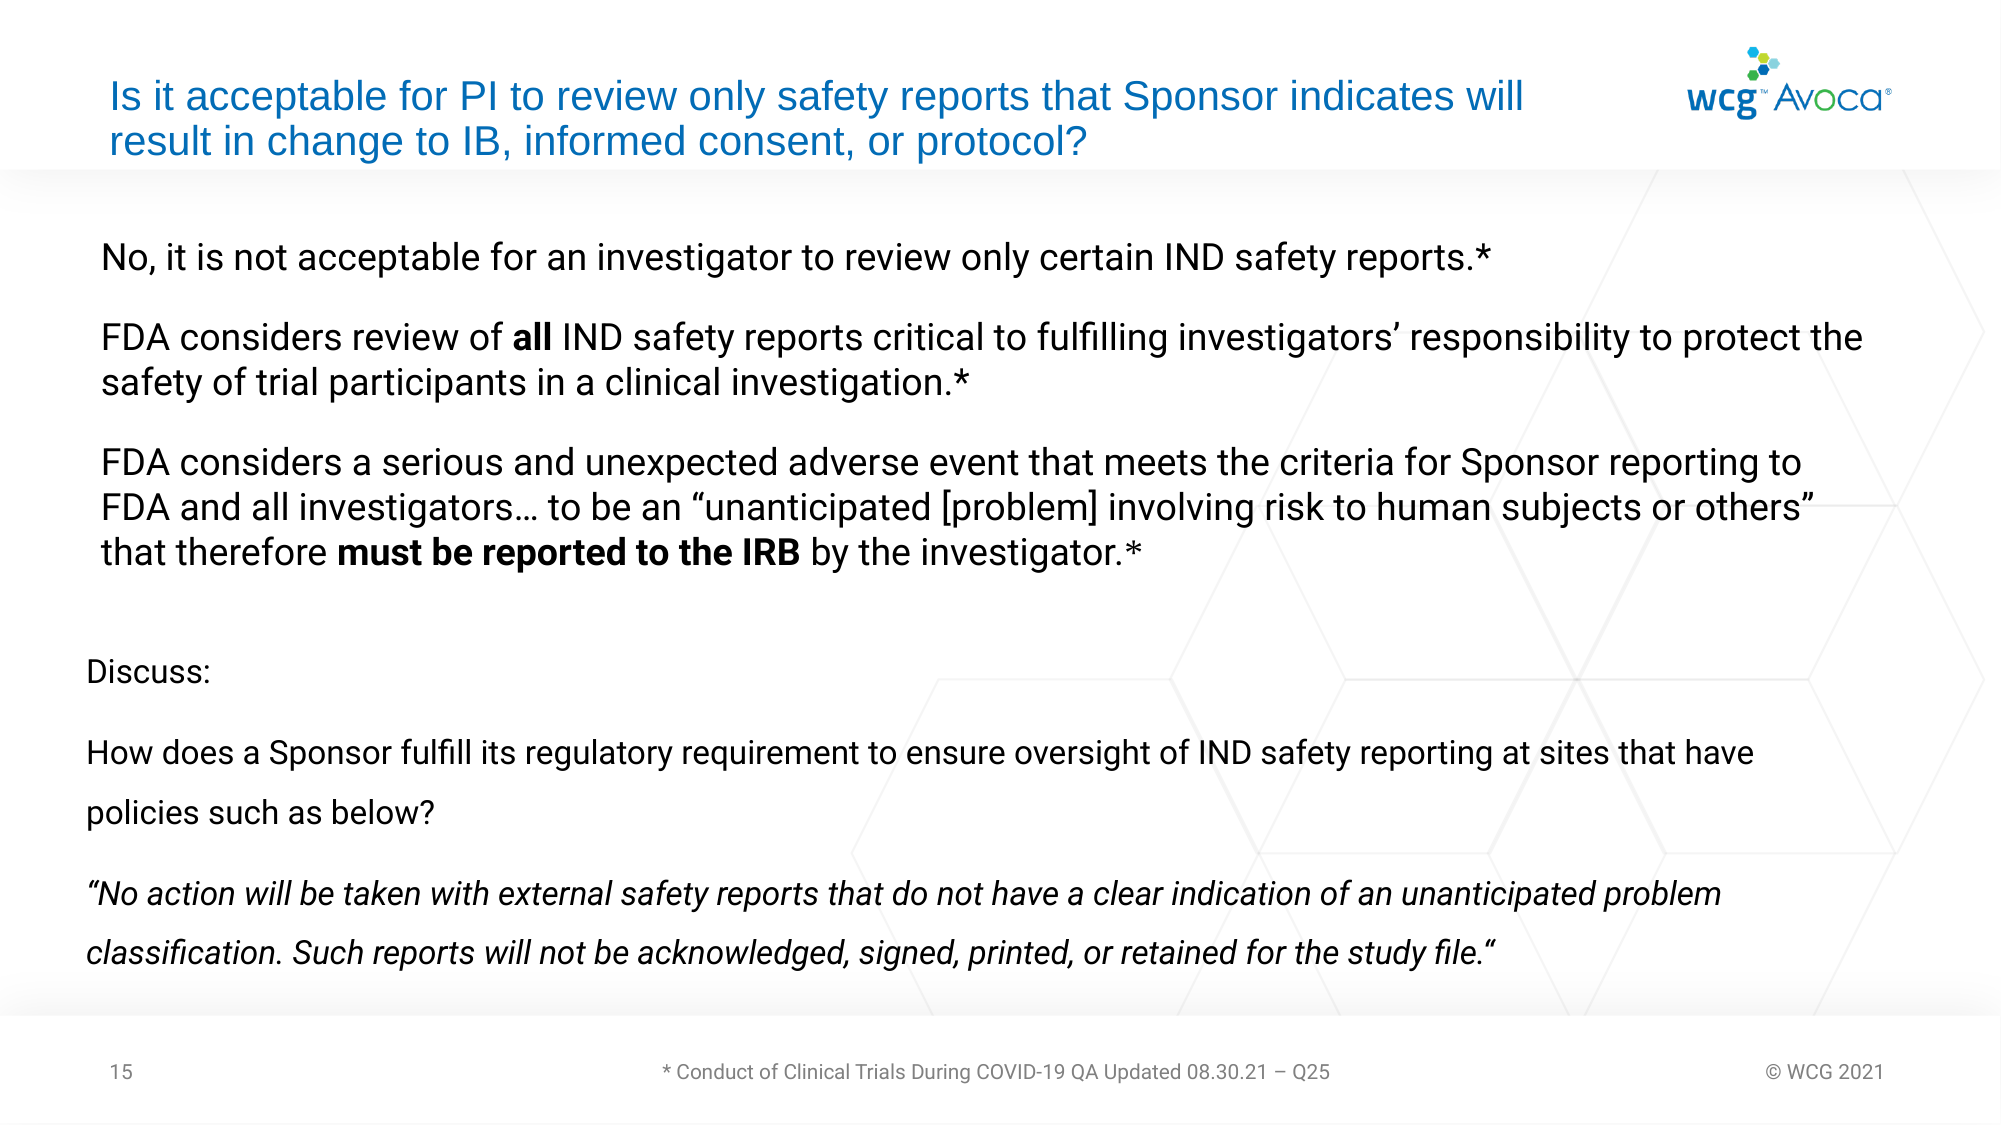

# Is it acceptable for PI to review only safety reports that Sponsor indicates will result in change to IB, informed consent, or protocol?
No, it is not acceptable for an investigator to review only certain IND safety reports.*

FDA considers review of all IND safety reports critical to fulfilling investigators’ responsibility to protect the safety of trial participants in a clinical investigation.*
FDA considers a serious and unexpected adverse event that meets the criteria for Sponsor reporting to FDA and all investigators… to be an “unanticipated [problem] involving risk to human subjects or others” that therefore must be reported to the IRB by the investigator.*
Discuss:
How does a Sponsor fulfill its regulatory requirement to ensure oversight of IND safety reporting at sites that have policies such as below?
“No action will be taken with external safety reports that do not have a clear indication of an unanticipated problem classification. Such reports will not be acknowledged, signed, printed, or retained for the study file.“

15
* Conduct of Clinical Trials During COVID-19 QA Updated 08.30.21 – Q25
© WCG 2021